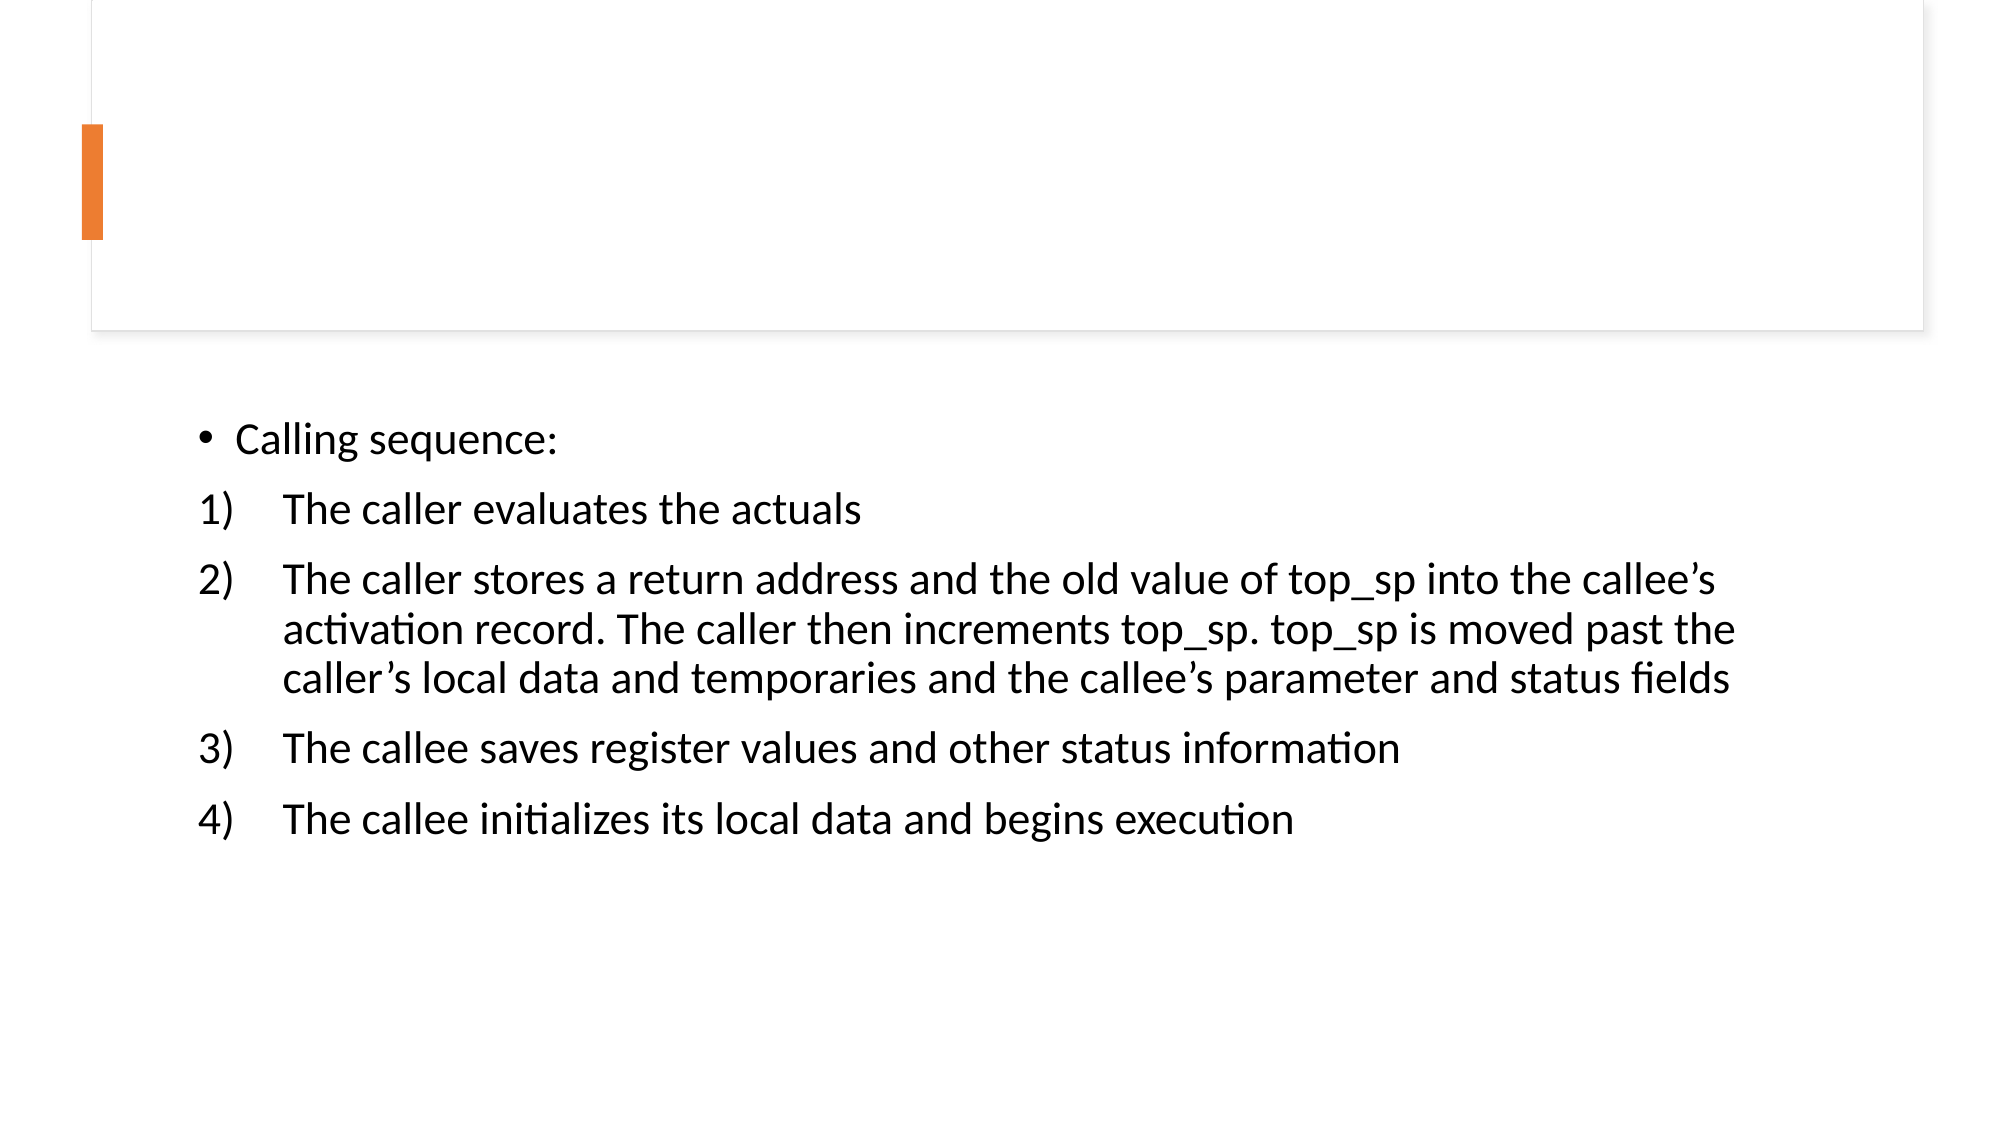

Calling sequence:
The caller evaluates the actuals
The caller stores a return address and the old value of top_sp into the callee’s activation record. The caller then increments top_sp. top_sp is moved past the caller’s local data and temporaries and the callee’s parameter and status fields
The callee saves register values and other status information
The callee initializes its local data and begins execution